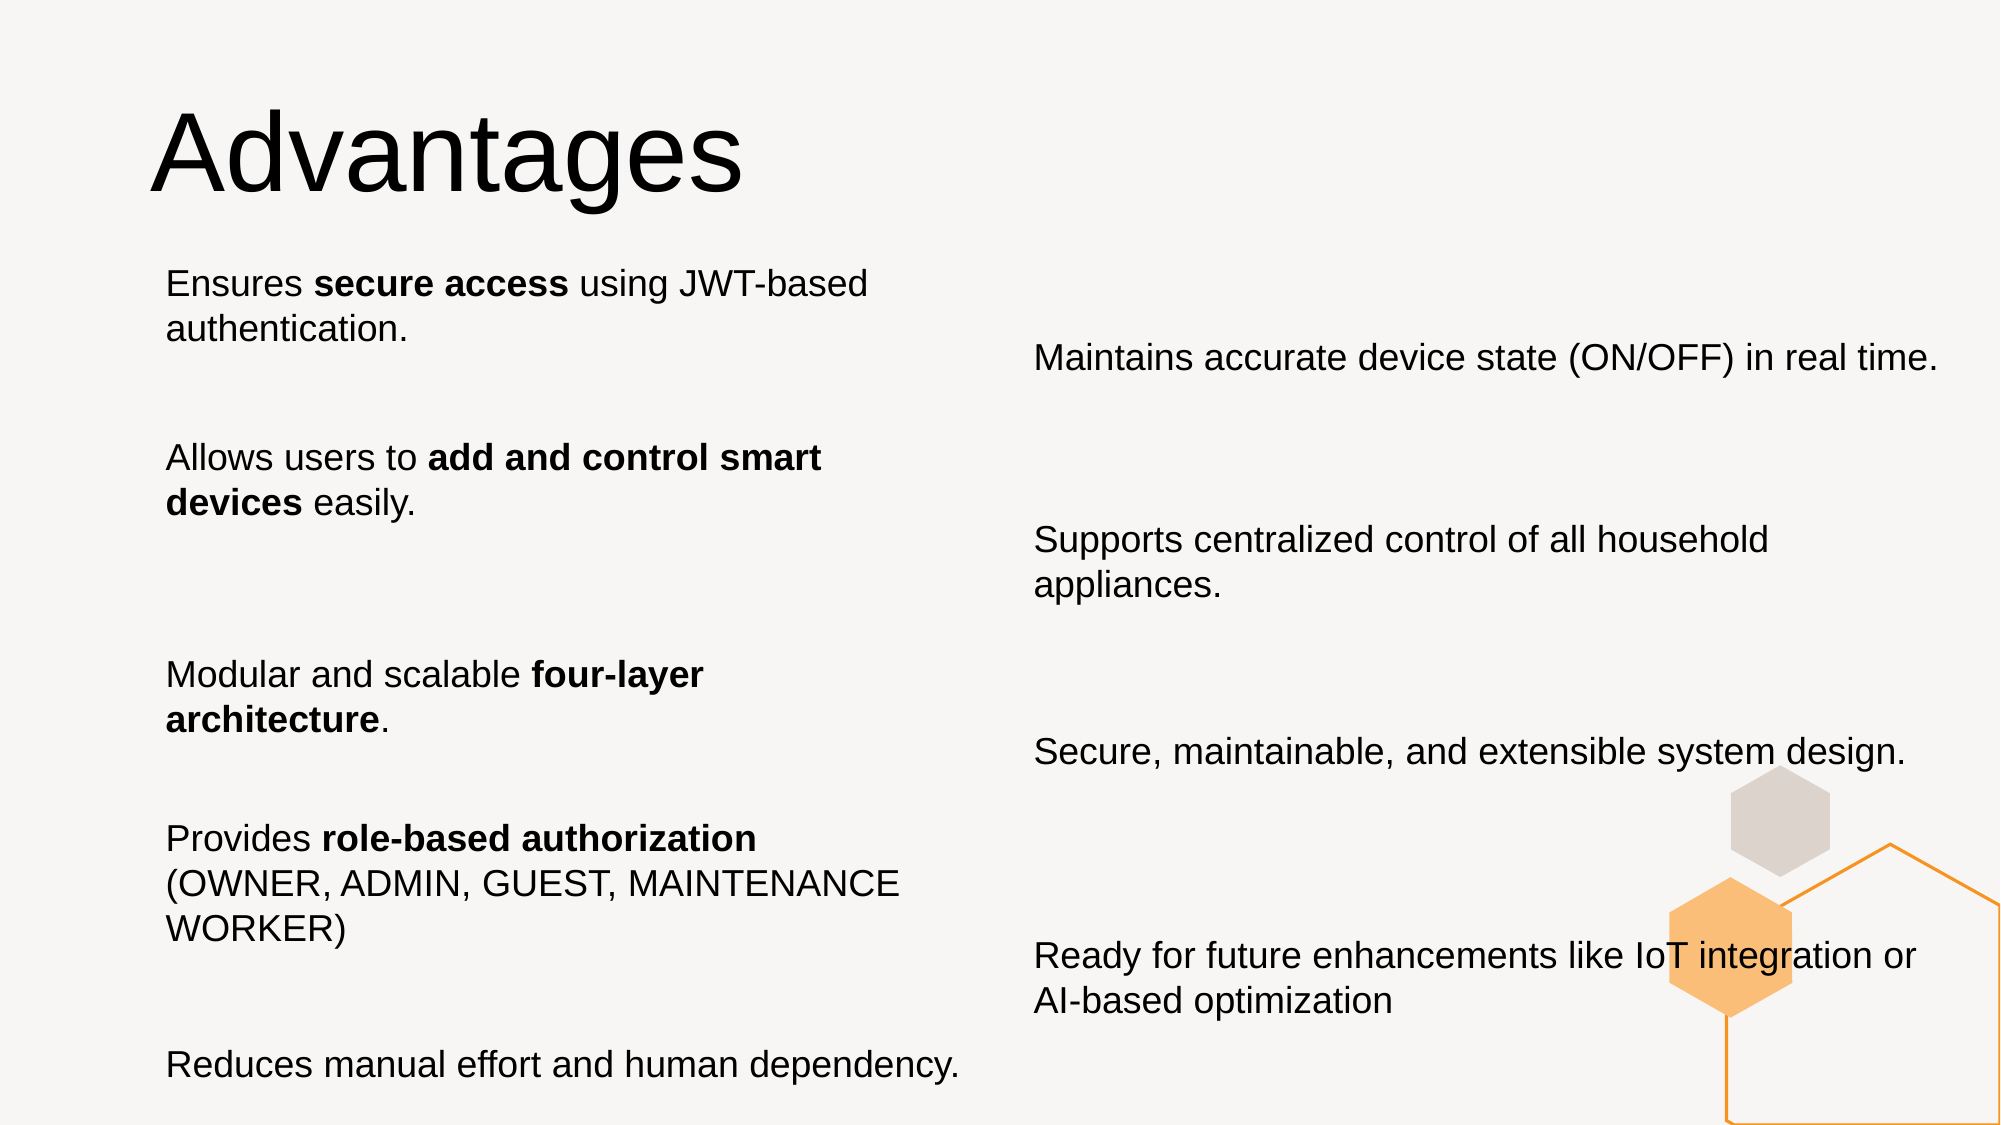

Advantages
Ensures secure access using JWT-based authentication.
Maintains accurate device state (ON/OFF) in real time.
Allows users to add and control smart devices easily.
Supports centralized control of all household appliances.
Modular and scalable four-layer architecture.
Secure, maintainable, and extensible system design.
Provides role-based authorization (OWNER, ADMIN, GUEST, MAINTENANCE WORKER)
Ready for future enhancements like IoT integration or AI-based optimization
Reduces manual effort and human dependency.